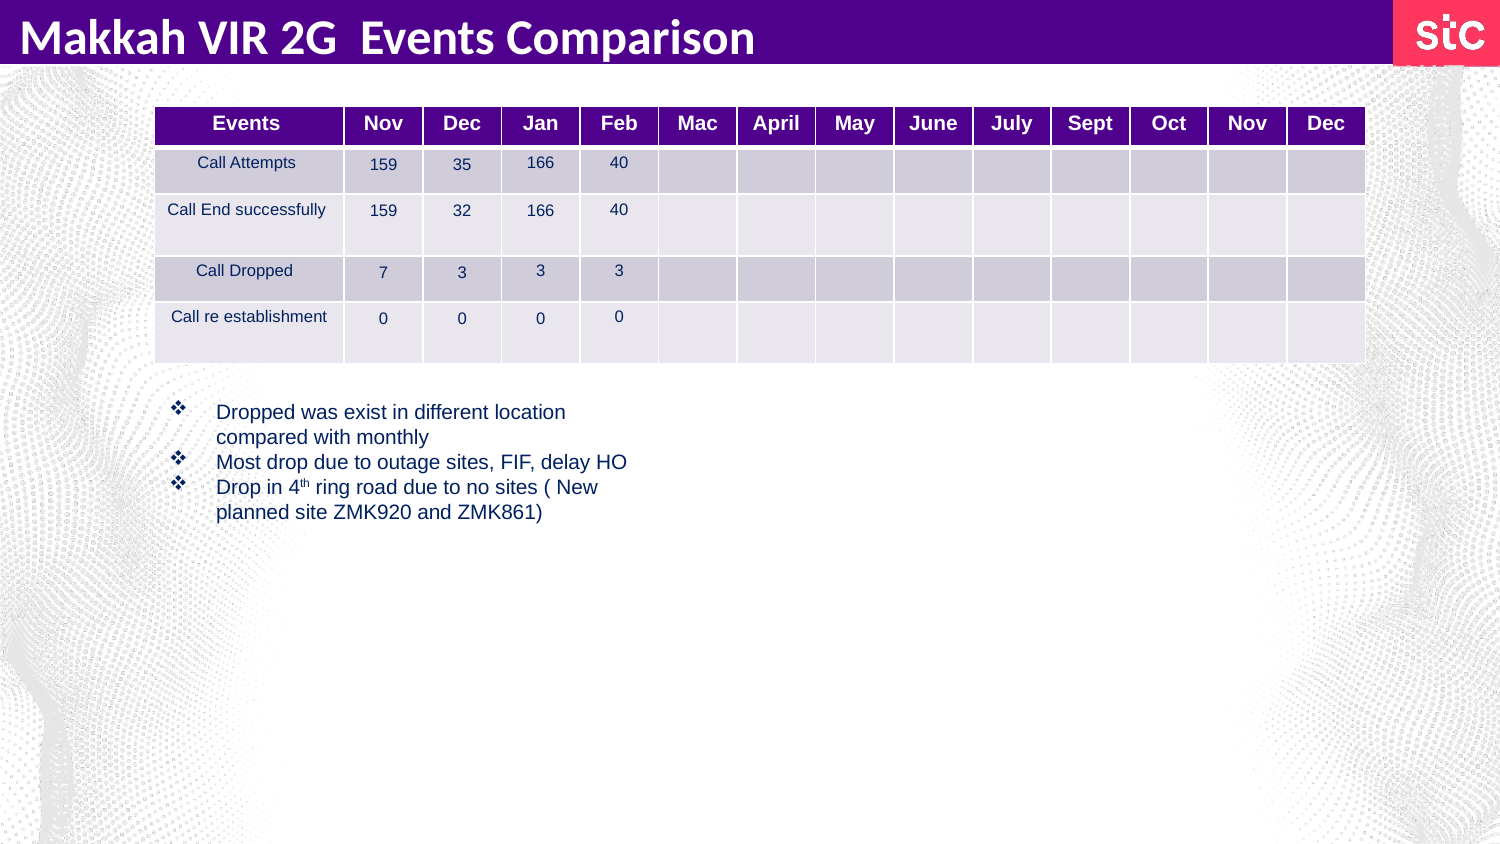

Makkah VIR 2G  Events Comparison
| Events | Nov | Dec | Jan | Feb | Mac | April | May | June | July | Sept | Oct | Nov | Dec |
| --- | --- | --- | --- | --- | --- | --- | --- | --- | --- | --- | --- | --- | --- |
| Call Attempts | 159 | 35 | 166 | 40 |  |  |  |  |  |  |  |  |  |
| Call End successfully | 159 | 32 | 166 | 40 |  |  |  |  |  |  |  |  |  |
| Call Dropped | 7 | 3 | 3 | 3 |  |  |  |  |  |  |  |  |  |
| Call re establishment | 0 | 0 | 0 | 0 |  |  |  |  |  |  |  |  |  |
Dropped was exist in different location compared with monthly
Most drop due to outage sites, FIF, delay HO
Drop in 4th ring road due to no sites ( New planned site ZMK920 and ZMK861)